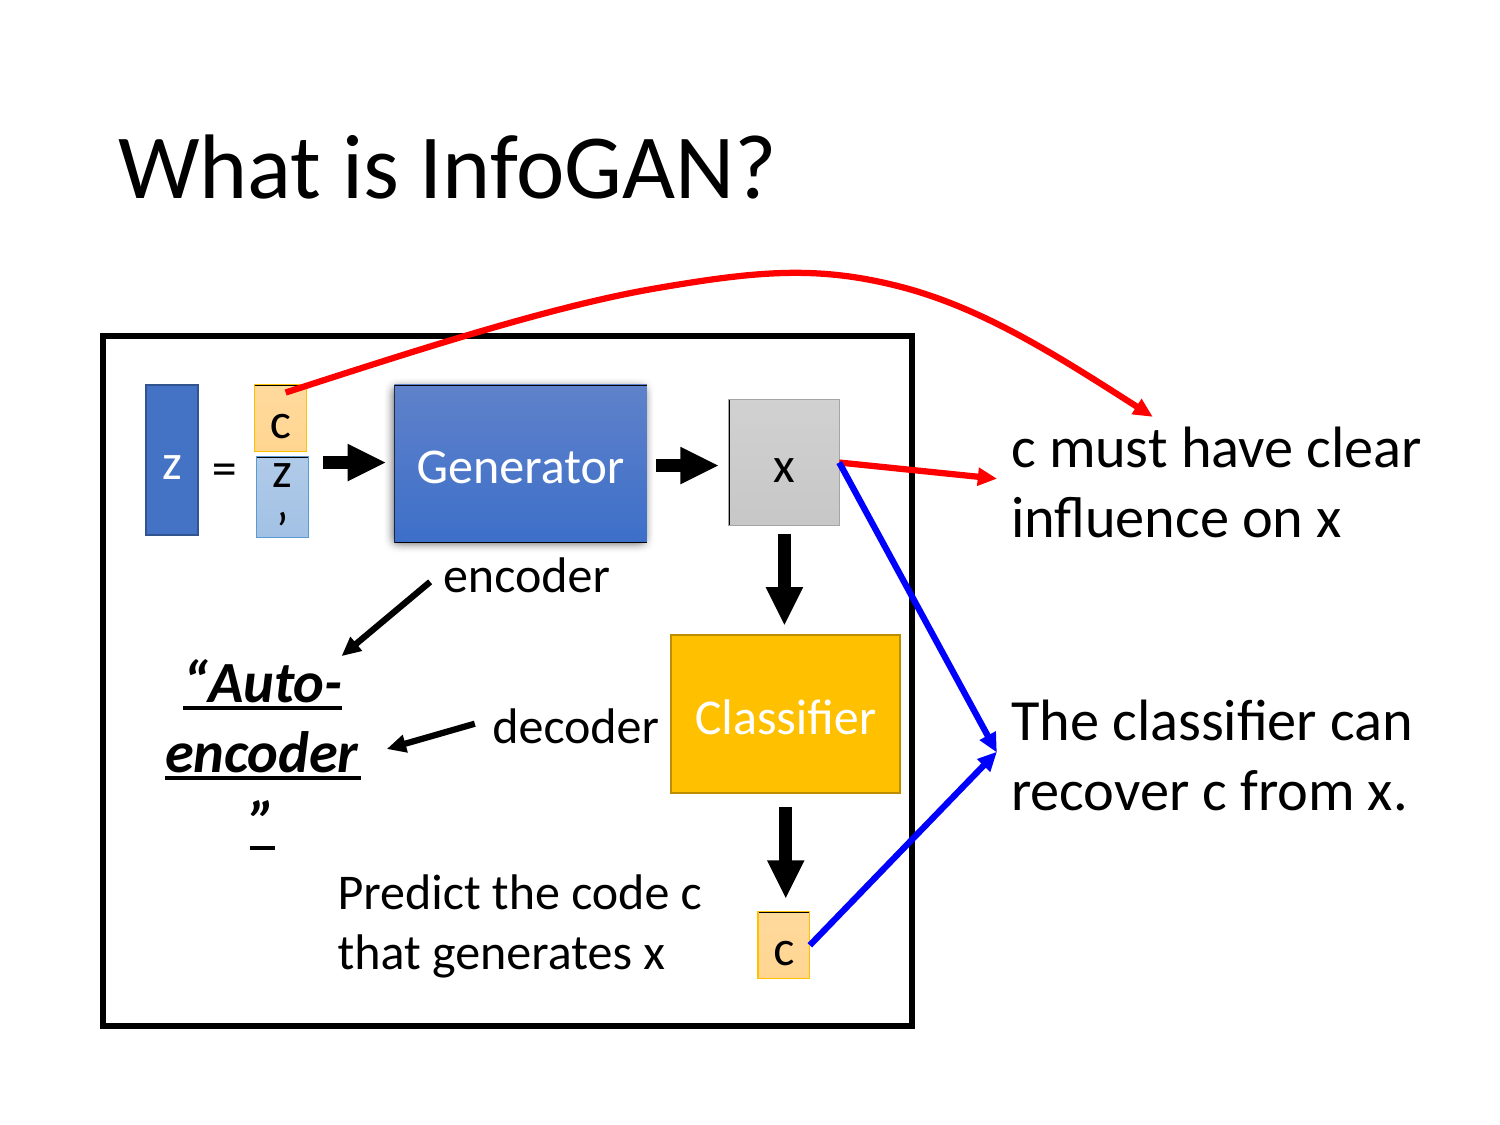

# What is InfoGAN?

z
c
Generator
x
c must have clear influence on x
=
z’
encoder
Classifier
“Auto-encoder”
The classifier can recover c from x.
decoder
Predict the code c that generates x
c